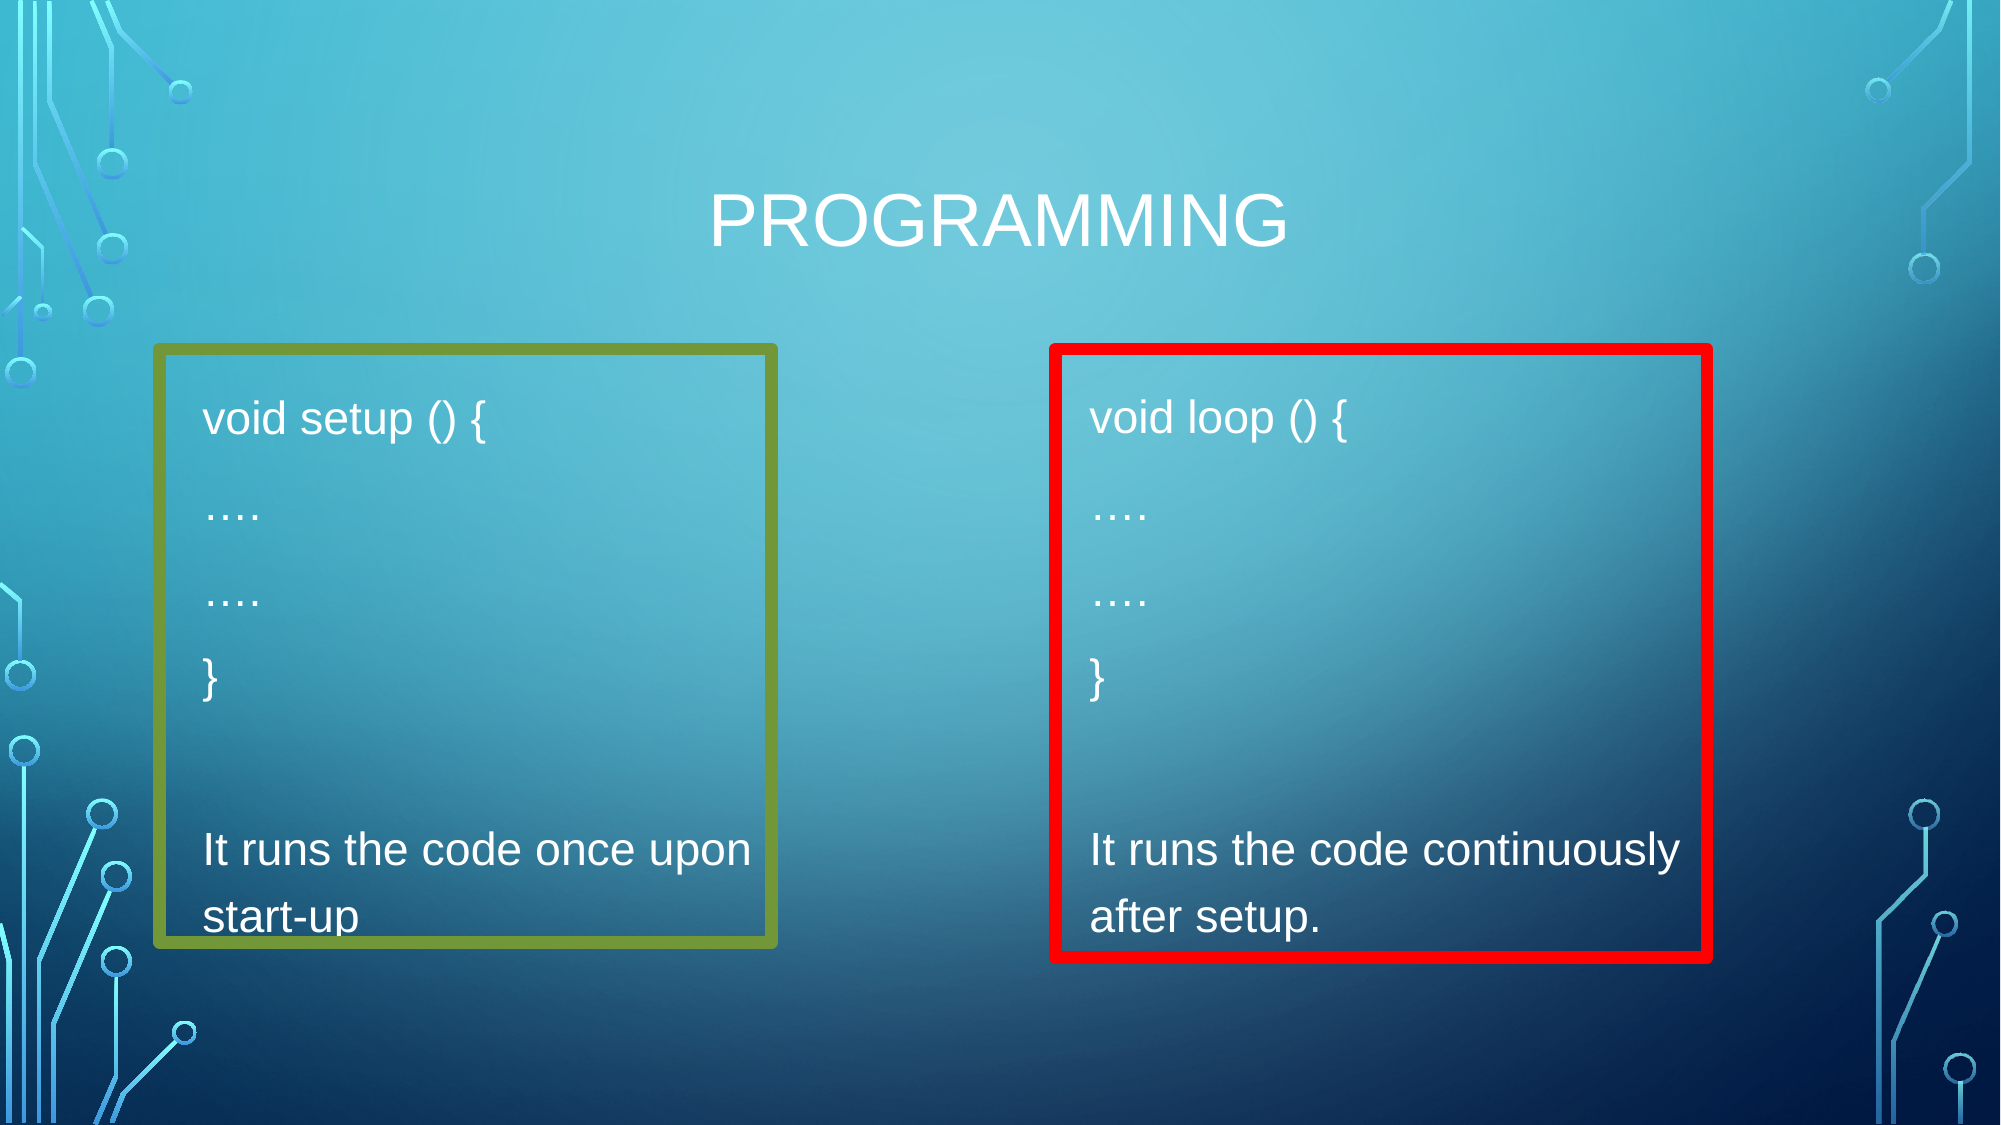

# programming

void setup () {
….
….
}

It runs the code once upon start-up
void loop () {
….
….
}

It runs the code continuously after setup.